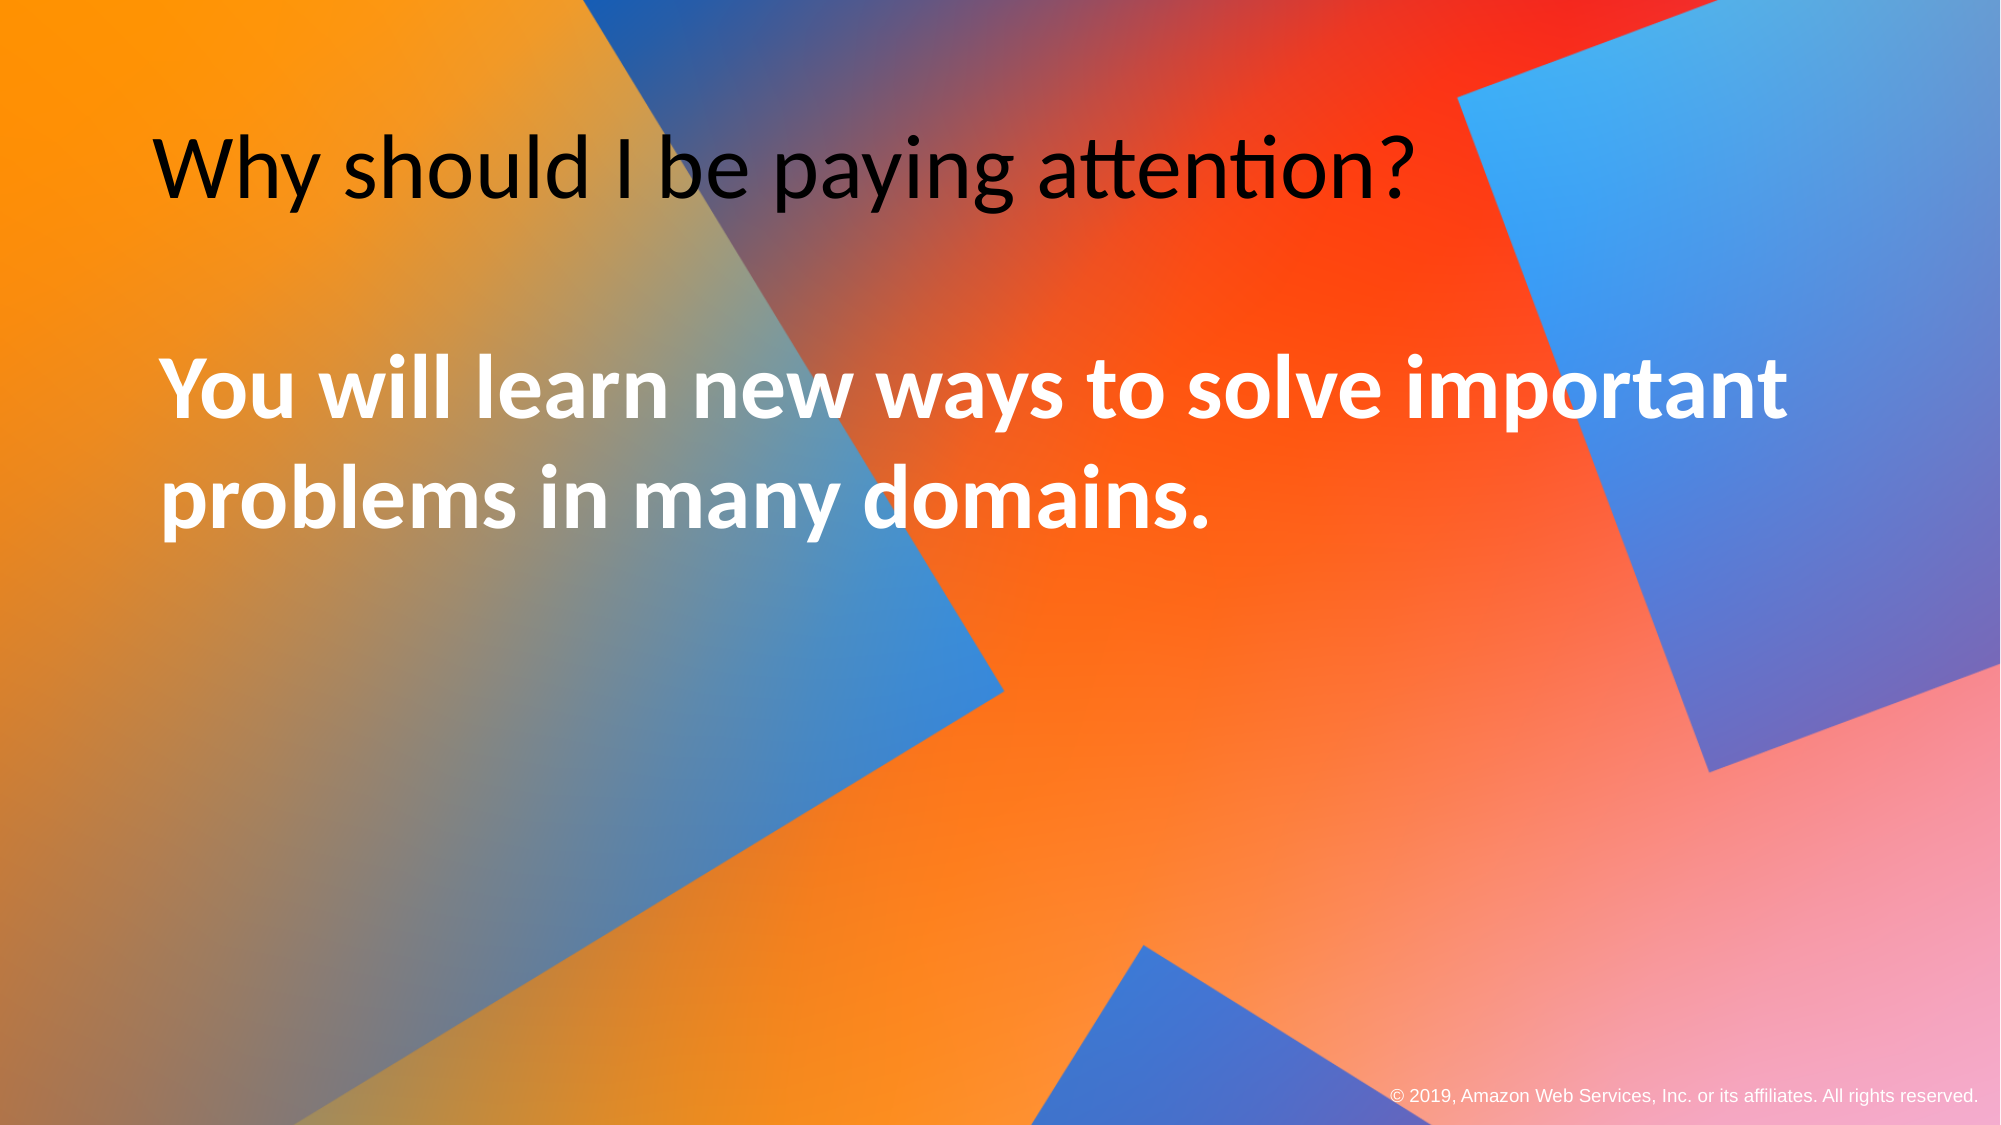

# Why should I be paying attention?
You will learn new ways to solve important problems in many domains.